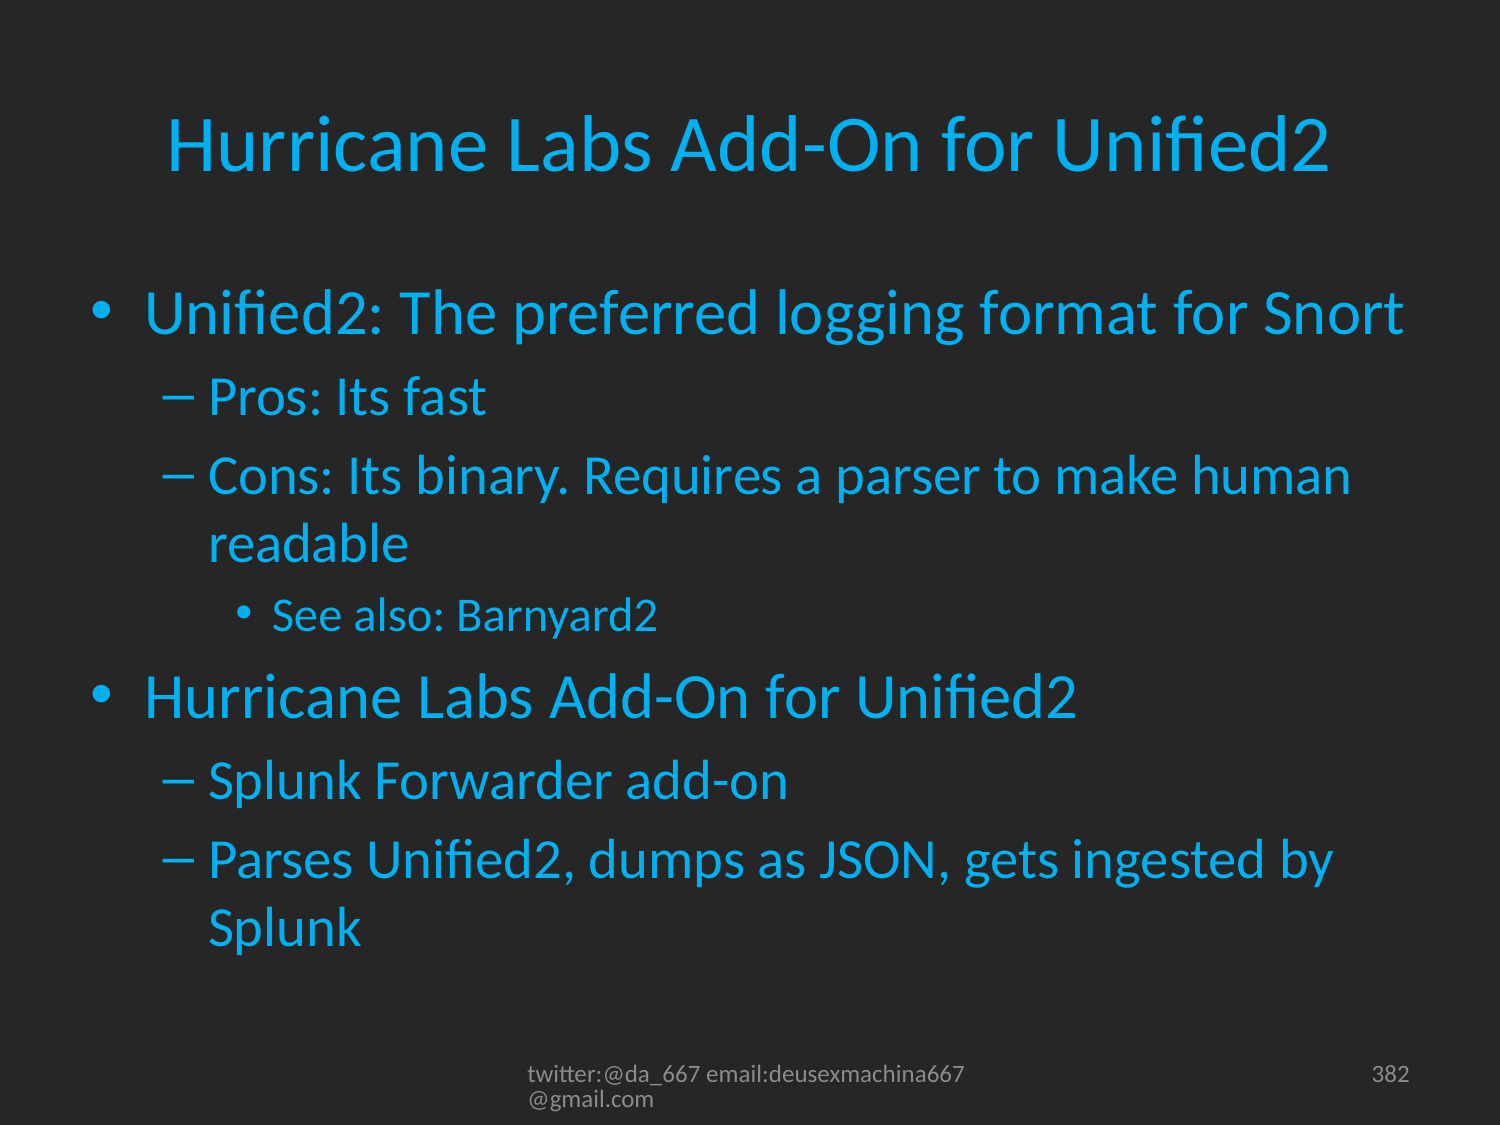

# Hurricane Labs Add-On for Unified2
Unified2: The preferred logging format for Snort
Pros: Its fast
Cons: Its binary. Requires a parser to make human readable
See also: Barnyard2
Hurricane Labs Add-On for Unified2
Splunk Forwarder add-on
Parses Unified2, dumps as JSON, gets ingested by Splunk
twitter:@da_667 email:deusexmachina667@gmail.com
382